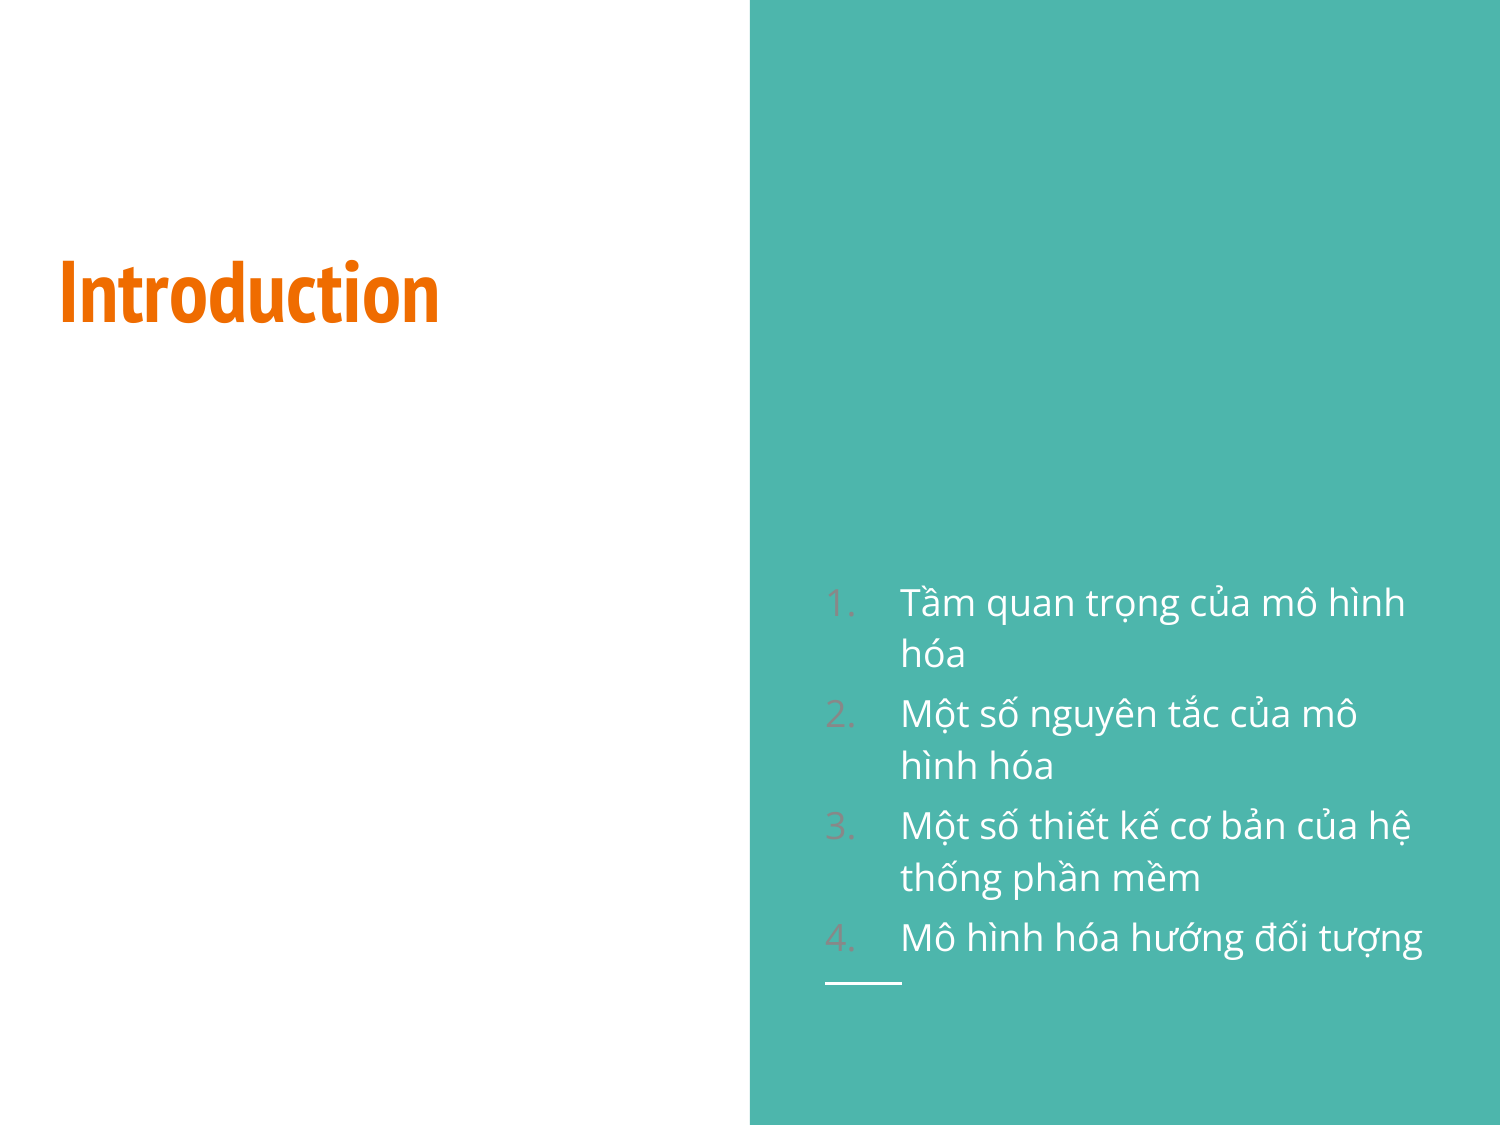

Tầm quan trọng của mô hình hóa
Một số nguyên tắc của mô hình hóa
Một số thiết kế cơ bản của hệ thống phần mềm
Mô hình hóa hướng đối tượng
# Introduction